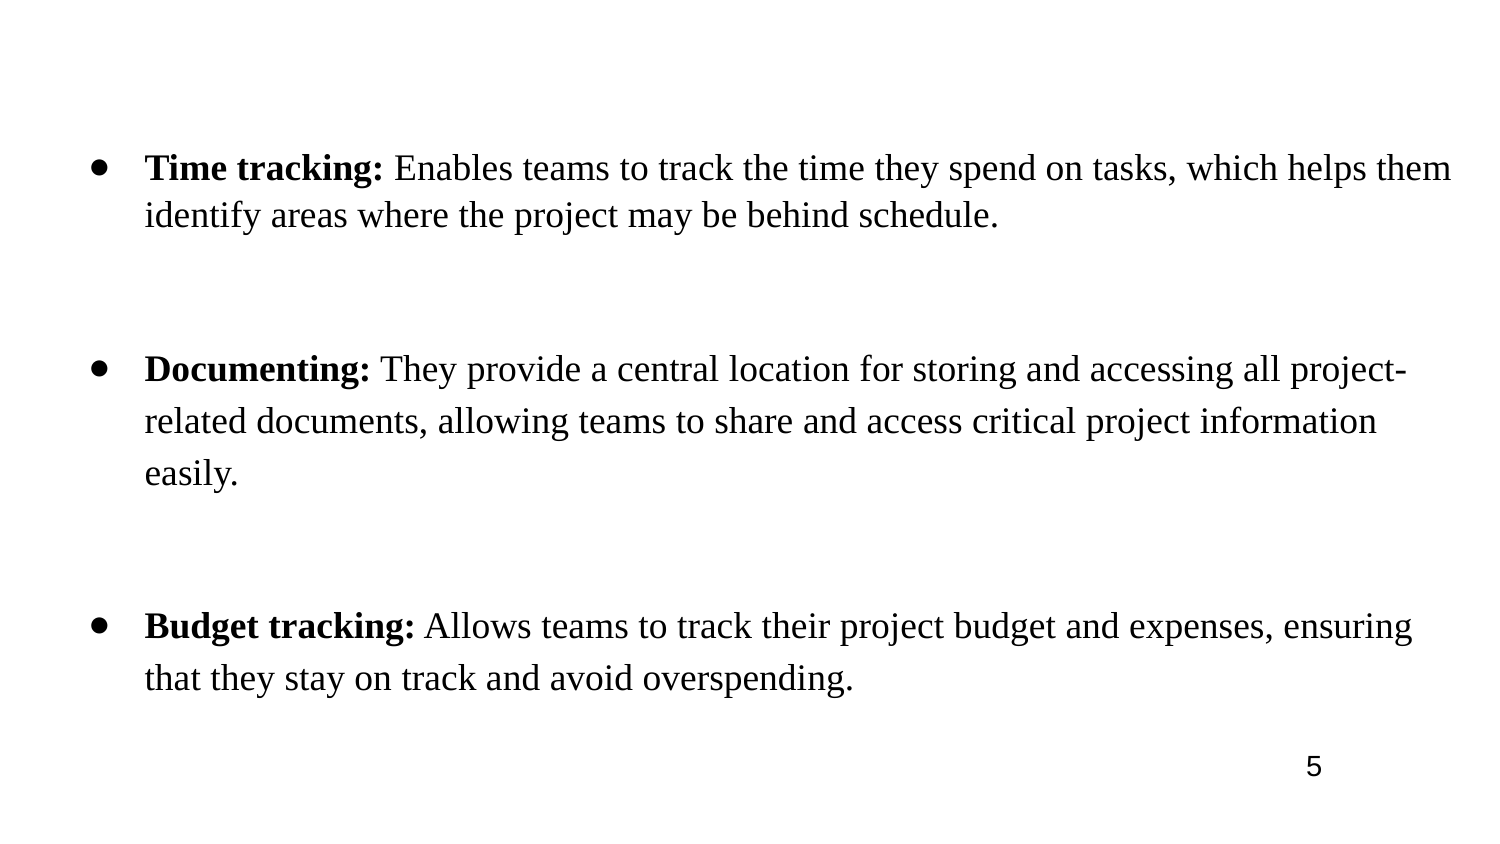

Time tracking: Enables teams to track the time they spend on tasks, which helps them identify areas where the project may be behind schedule.

Documenting: They provide a central location for storing and accessing all project-related documents, allowing teams to share and access critical project information easily.

Budget tracking: Allows teams to track their project budget and expenses, ensuring that they stay on track and avoid overspending.

5